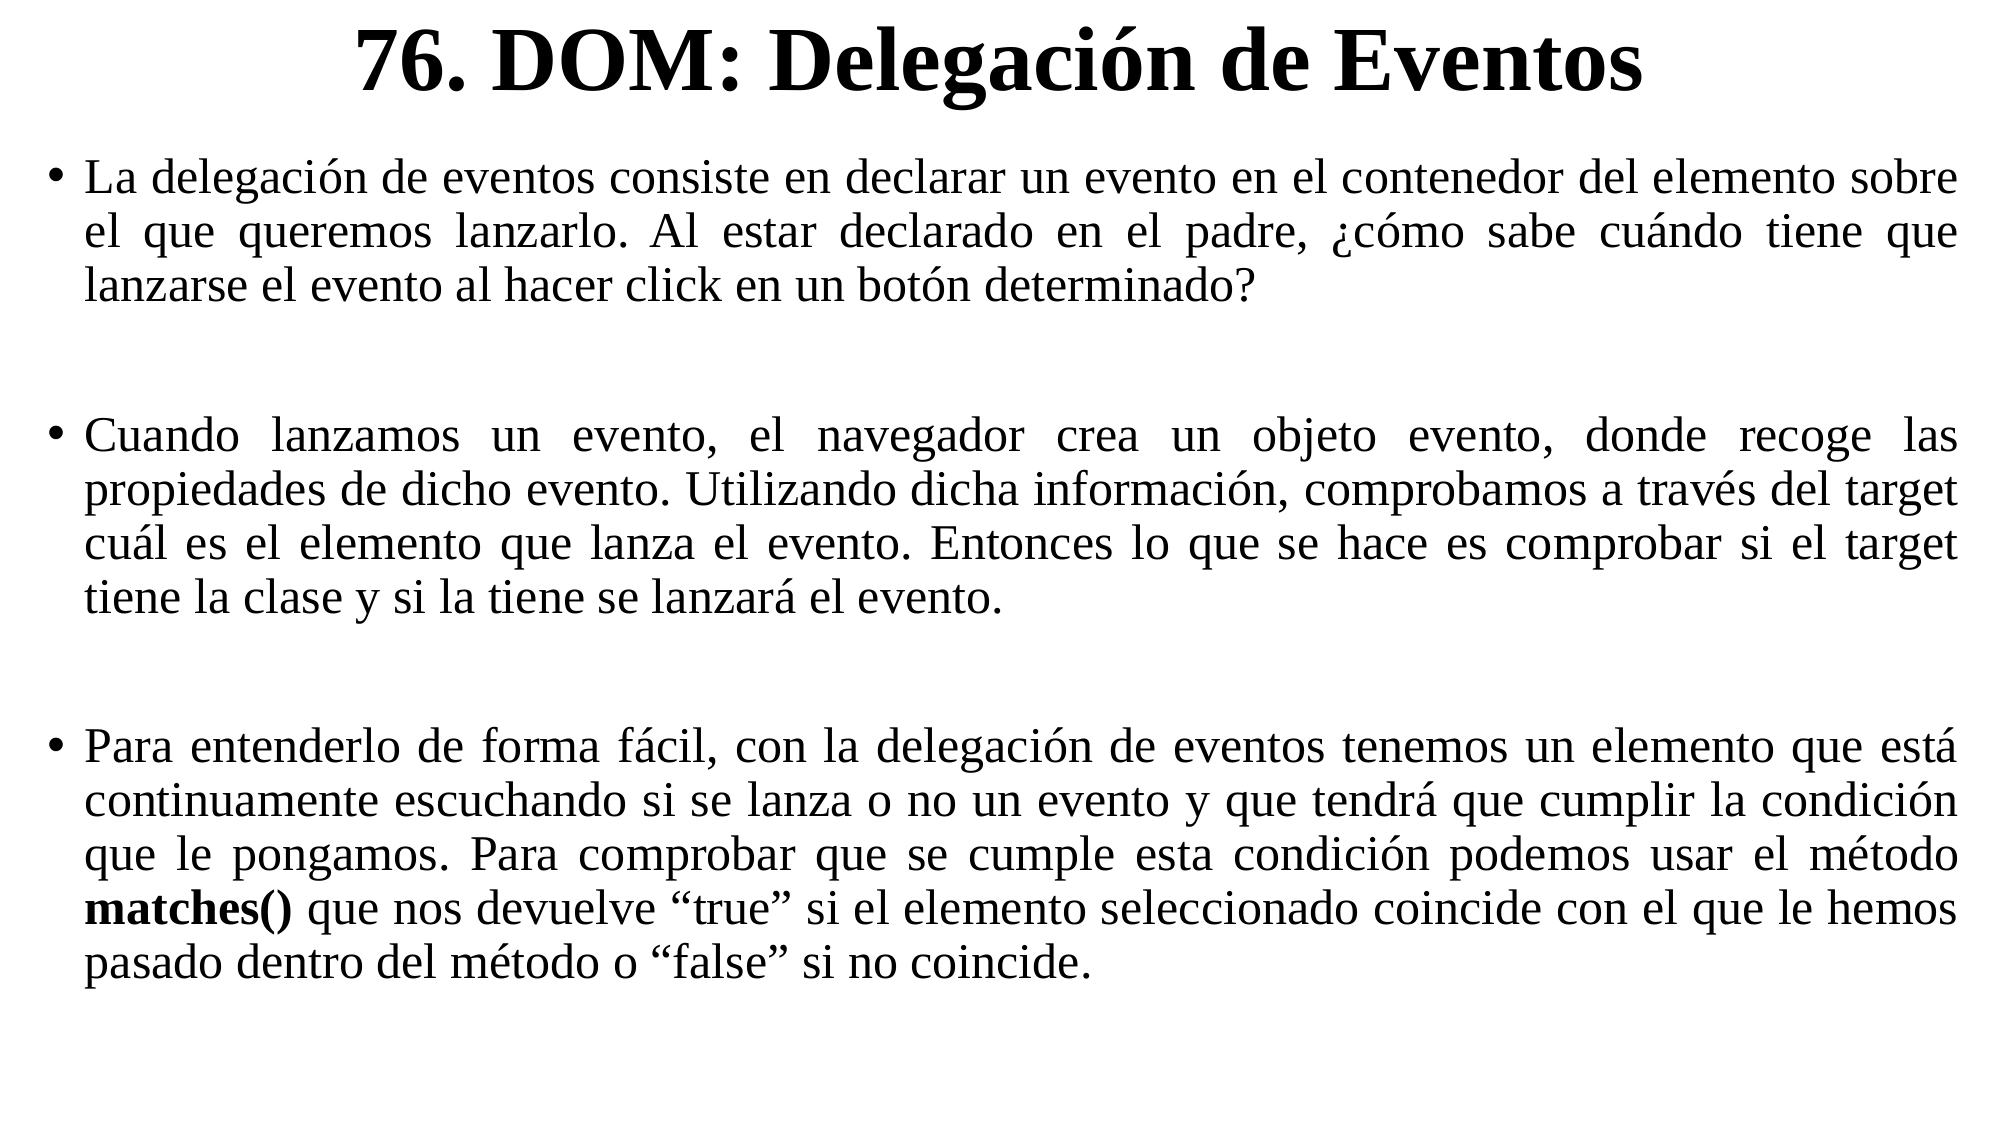

# 76. DOM: Delegación de Eventos
La delegación de eventos consiste en declarar un evento en el contenedor del elemento sobre el que queremos lanzarlo. Al estar declarado en el padre, ¿cómo sabe cuándo tiene que lanzarse el evento al hacer click en un botón determinado?

Cuando lanzamos un evento, el navegador crea un objeto evento, donde recoge las propiedades de dicho evento. Utilizando dicha información, comprobamos a través del target cuál es el elemento que lanza el evento. Entonces lo que se hace es comprobar si el target tiene la clase y si la tiene se lanzará el evento.

Para entenderlo de forma fácil, con la delegación de eventos tenemos un elemento que está continuamente escuchando si se lanza o no un evento y que tendrá que cumplir la condición que le pongamos. Para comprobar que se cumple esta condición podemos usar el método matches() que nos devuelve “true” si el elemento seleccionado coincide con el que le hemos pasado dentro del método o “false” si no coincide.